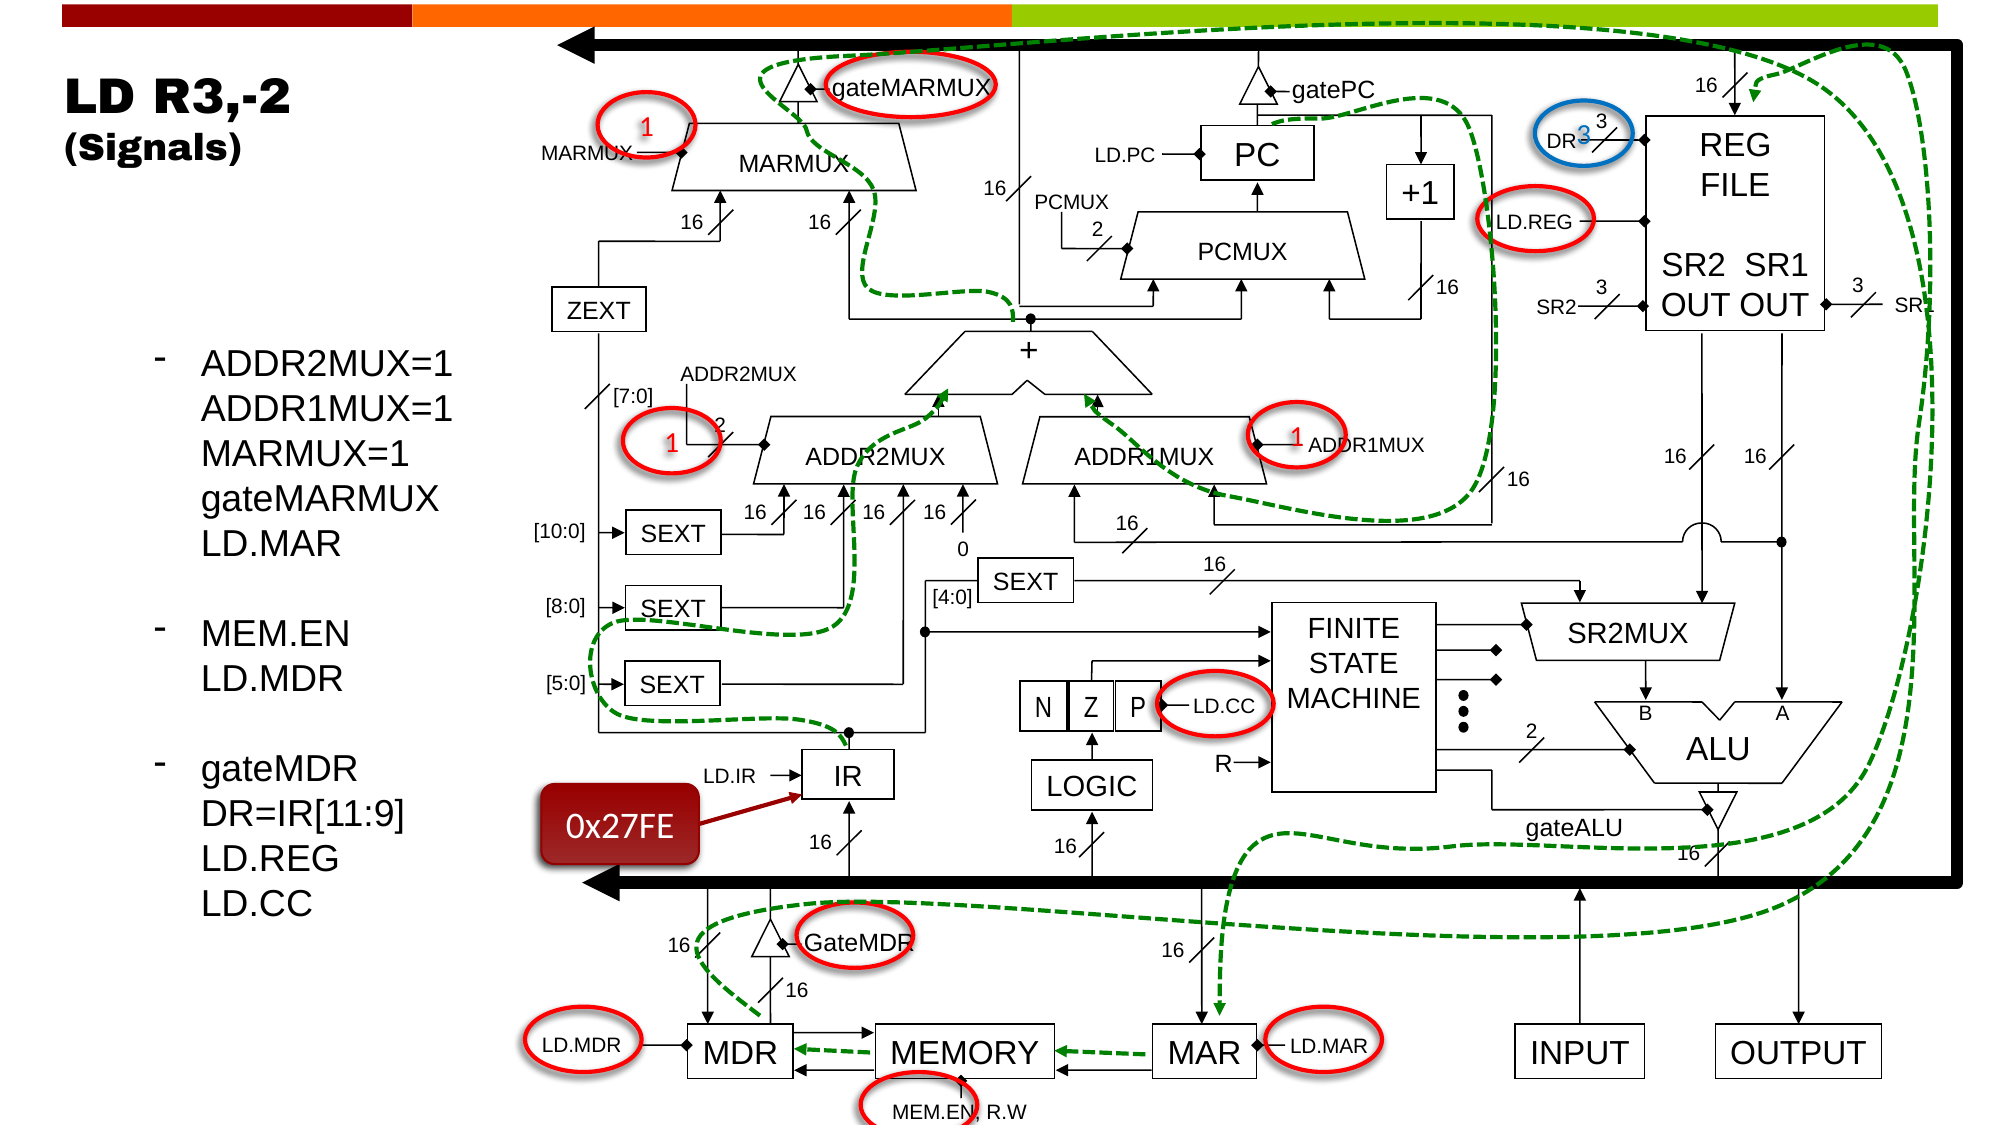

LD R3,-2
(Signals)
16

gateMARMUX

gatePC

1

3
3

REG
FILE

SR2  SR1
OUT OUT
DR

MARMUX
  PC

MARMUX
LD.PC

+1
16

PCMUX

LD.REG
16

16

2

PCMUX

3
3
16

SR1
SR2
ZEXT

+
ADDR2MUX=1
ADDR1MUX=1
MARMUX=1
gateMARMUX
LD.MAR

MEM.EN
LD.MDR

gateMDR
DR=IR[11:9]
LD.REG
LD.CC

ADDR2MUX
[7:0]

1

2
1

ADDR2MUX

ADDR1MUX
ADDR1MUX

16
16

16

16

16

16

16

16
SEXT
[10:0]

0

16
SEXT

[4:0]

[8:0]
SEXT

FINITE
STATE
MACHINE

SR2MUX

SEXT
[5:0]

N
Z
P

LD.CC

B
A

ALU

2

R

  IR
LD.IR
LOGIC

0x27FE

gateALU

16

16

16

GateMDR
16
16

16

MDR
MEMORY
MAR
INPUT
OUTPUT
LD.MDR
LD.MAR

MEM.EN, R.W